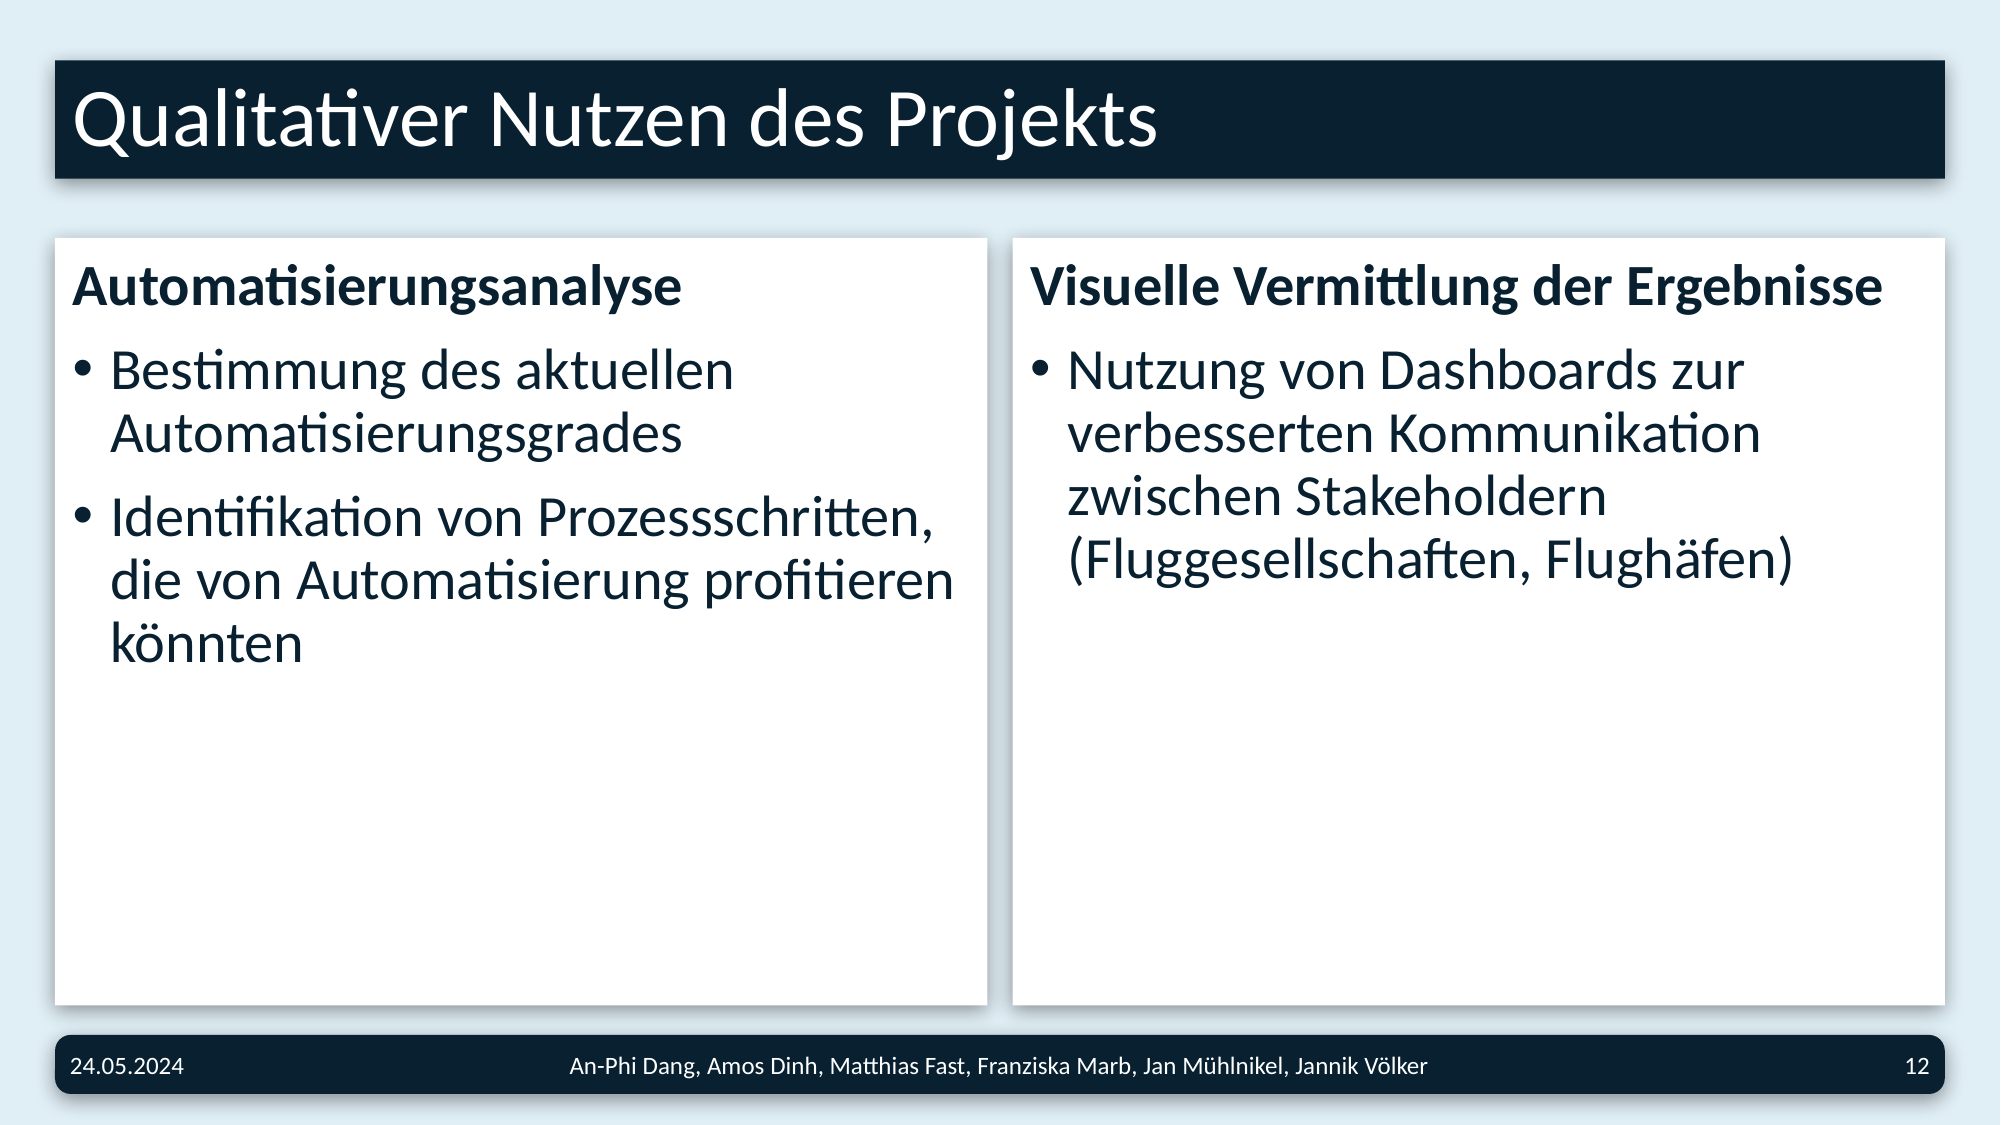

# Qualitativer Nutzen des Projekts
Automatisierungsanalyse
Bestimmung des aktuellen Automatisierungsgrades
Identifikation von Prozessschritten, die von Automatisierung profitieren könnten
Visuelle Vermittlung der Ergebnisse
Nutzung von Dashboards zur verbesserten Kommunikation zwischen Stakeholdern (Fluggesellschaften, Flughäfen)
An-Phi Dang, Amos Dinh, Matthias Fast, Franziska Marb, Jan Mühlnikel, Jannik Völker
12
24.05.2024